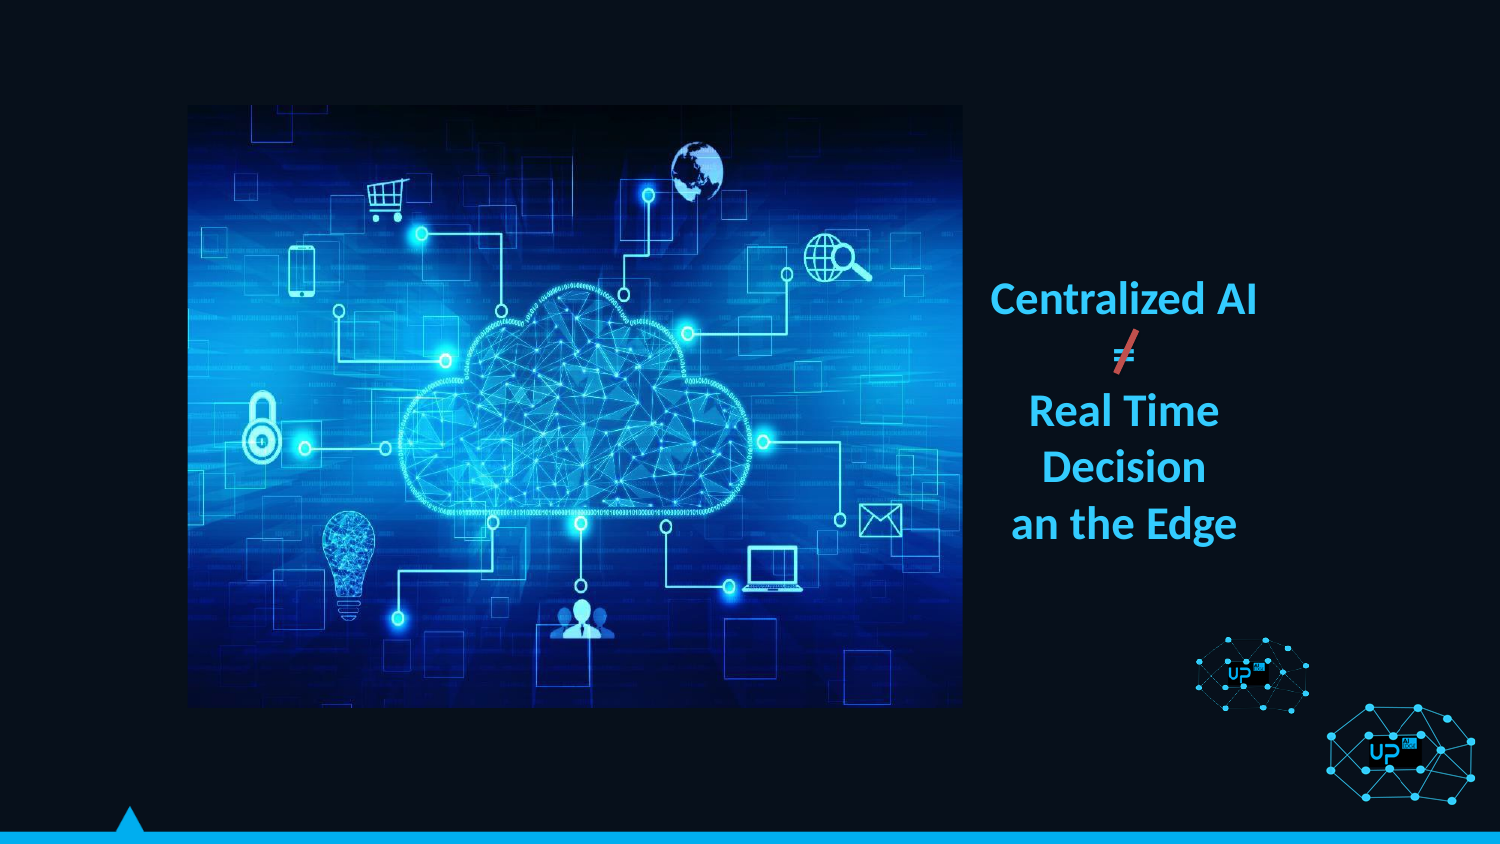

Centralized AI
=
Real Time
Decision
an the Edge